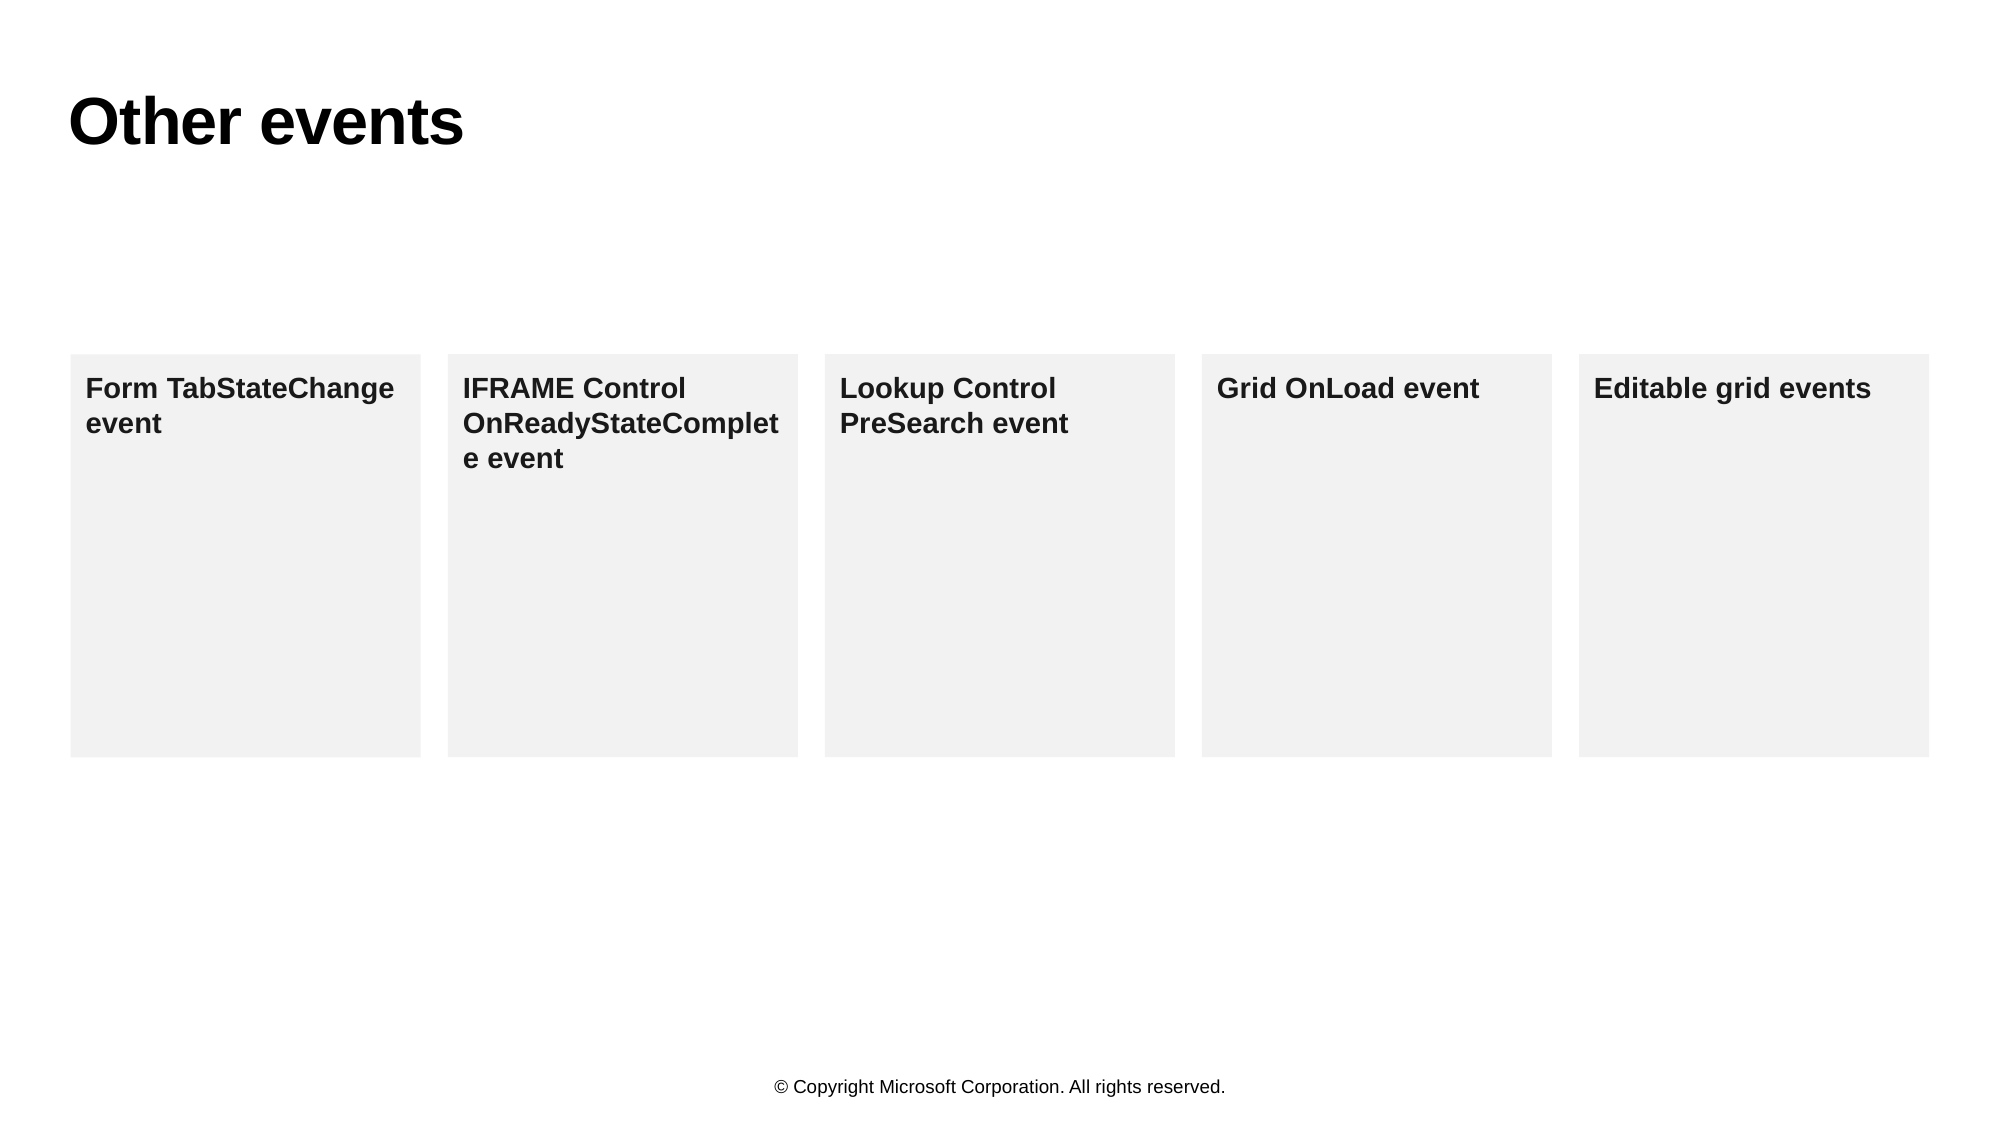

# Other events
IFRAME Control OnReadyStateComplete event

Lookup Control PreSearch event
Grid OnLoad event
Editable grid events

Form TabStateChange event